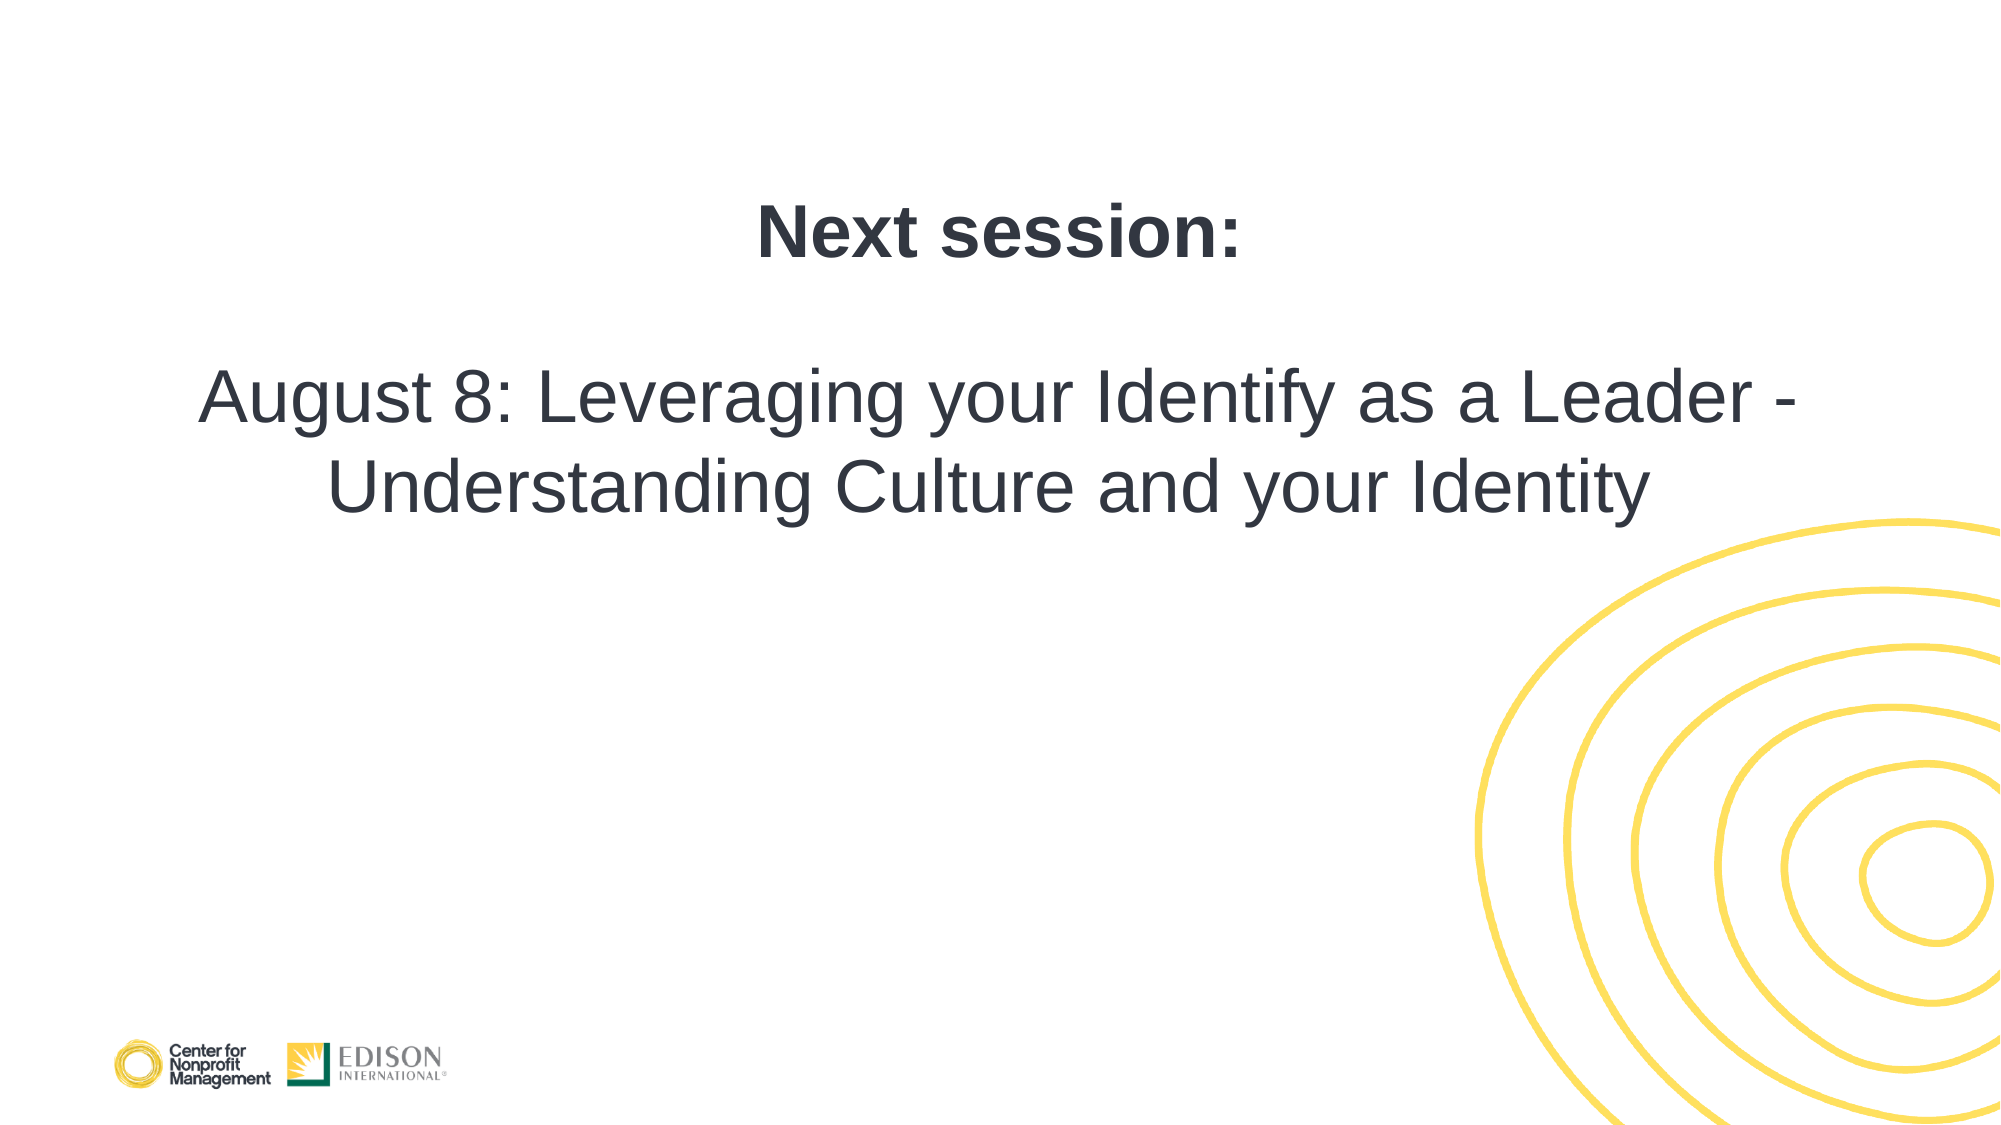

Next session:
August 8: Leveraging your Identify as a Leader - Understanding Culture and your Identity
30